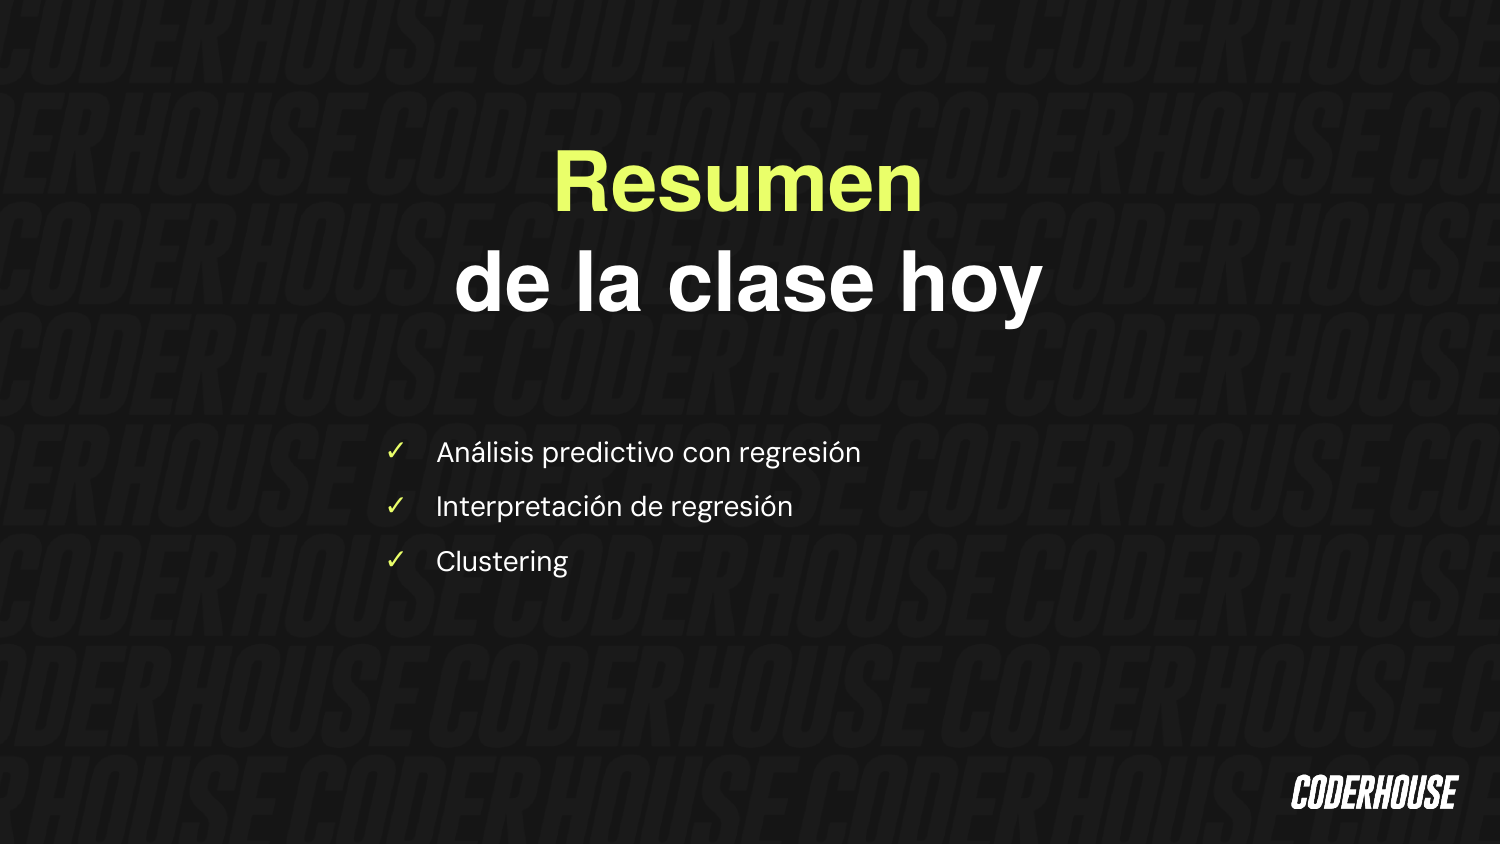

Resumen
de la clase hoy
Análisis predictivo con regresión
Interpretación de regresión
Clustering